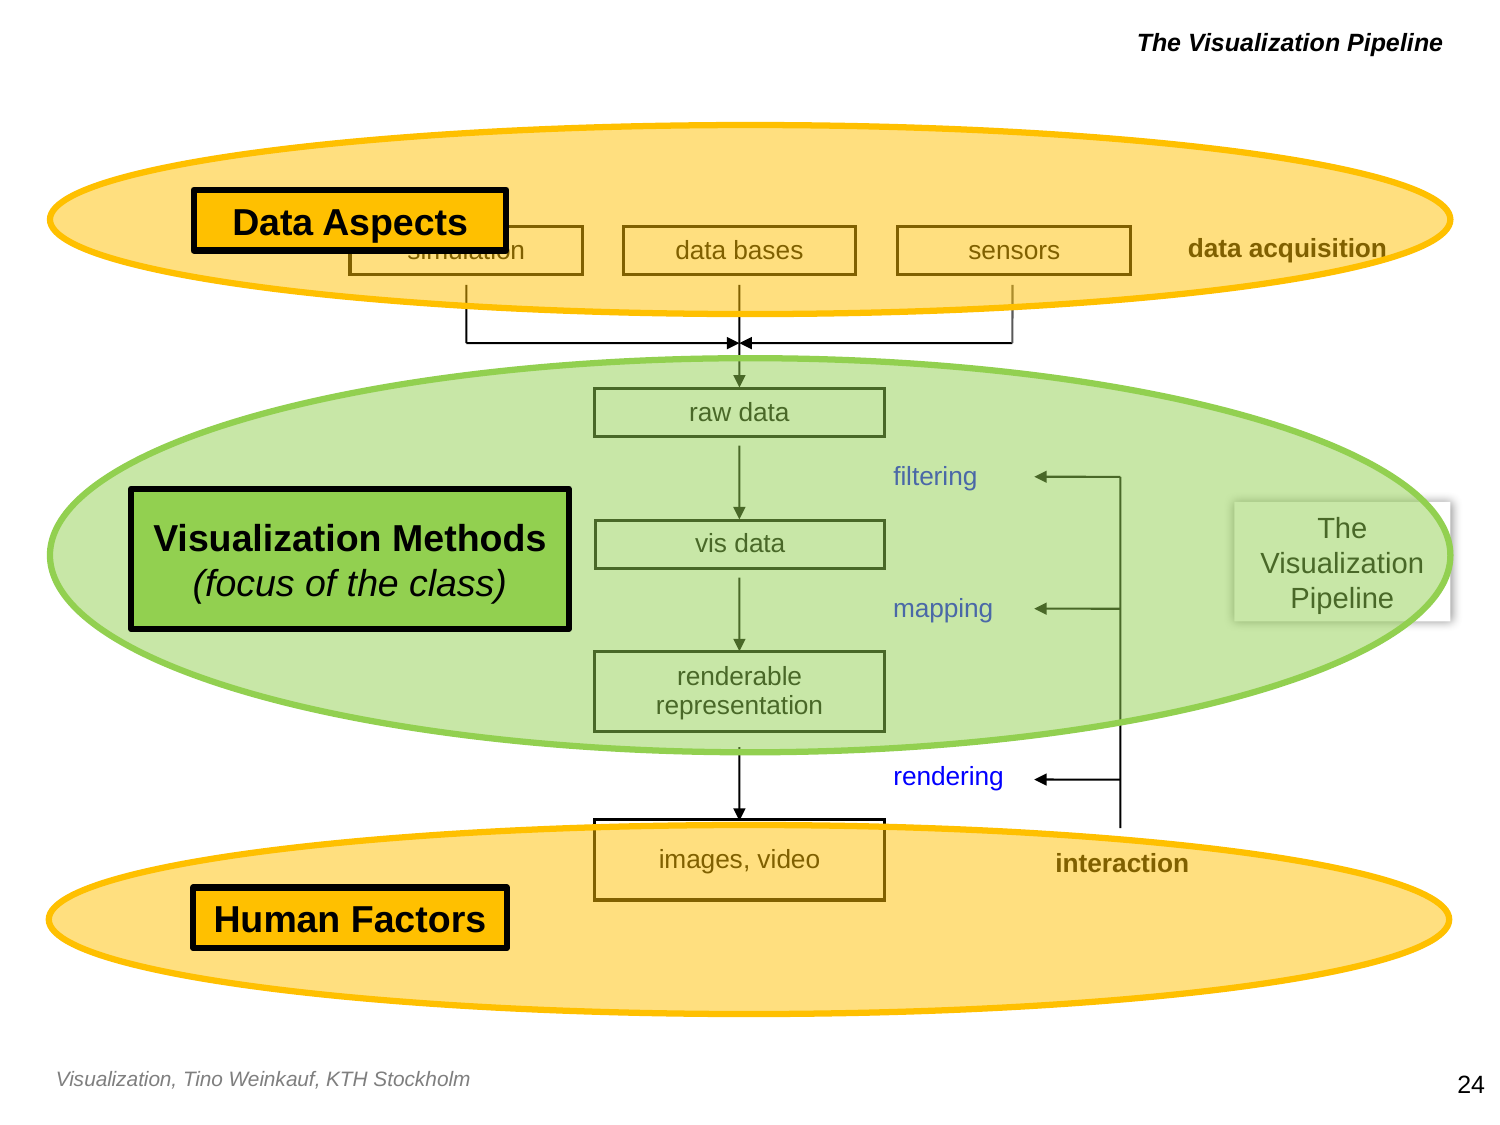

# The Visualization Pipeline

Data Aspects
data acquisition
simulation
data bases
sensors

raw data

filtering

vis data

mapping
renderable representation

rendering
images, video
interaction
The Visualization Pipeline

Visualization Methods
(focus of the class)

Human Factors
24